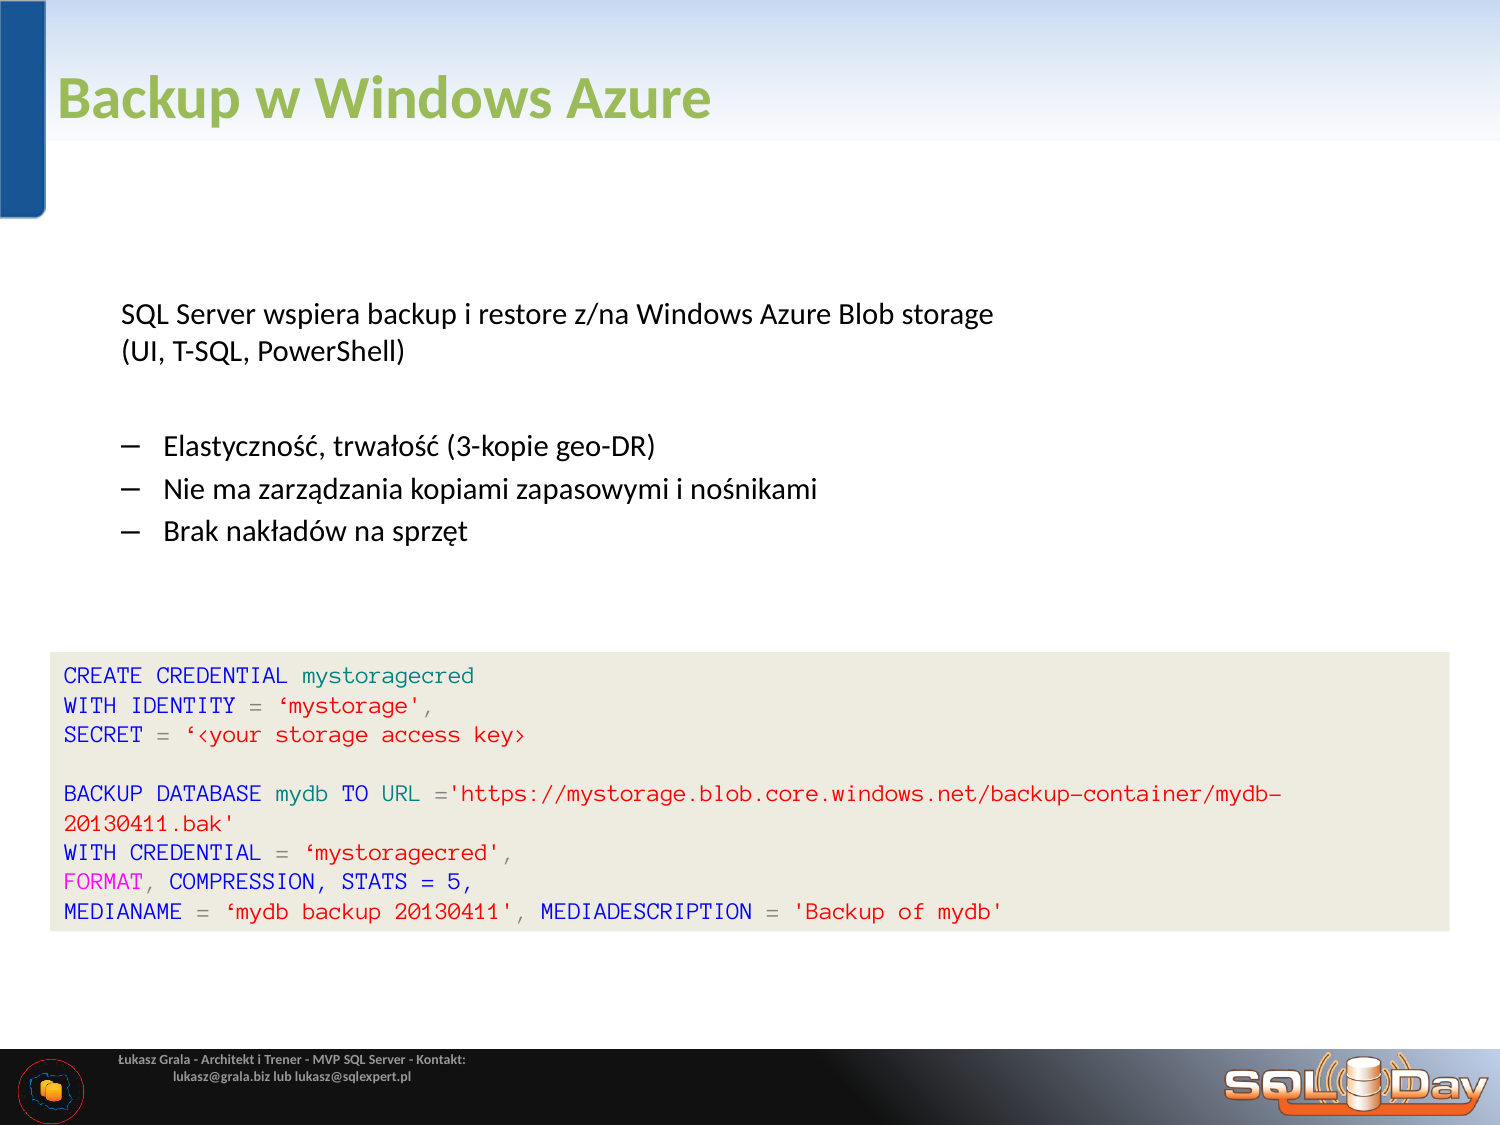

# Backup w Windows Azure
SQL Server wspiera backup i restore z/na Windows Azure Blob storage
(UI, T-SQL, PowerShell)

Elastyczność, trwałość (3-kopie geo-DR)
Nie ma zarządzania kopiami zapasowymi i nośnikami
Brak nakładów na sprzęt
CREATE CREDENTIAL mystoragecred
WITH IDENTITY = ‘mystorage',
SECRET = ‘<your storage access key>

BACKUP DATABASE mydb TO URL ='https://mystorage.blob.core.windows.net/backup-container/mydb-20130411.bak'
WITH CREDENTIAL = ‘mystoragecred',
FORMAT, COMPRESSION, STATS = 5,
MEDIANAME = ‘mydb backup 20130411', MEDIADESCRIPTION = 'Backup of mydb'
Łukasz Grala - Architekt i Trener - MVP SQL Server - Kontakt: lukasz@grala.biz lub lukasz@sqlexpert.pl